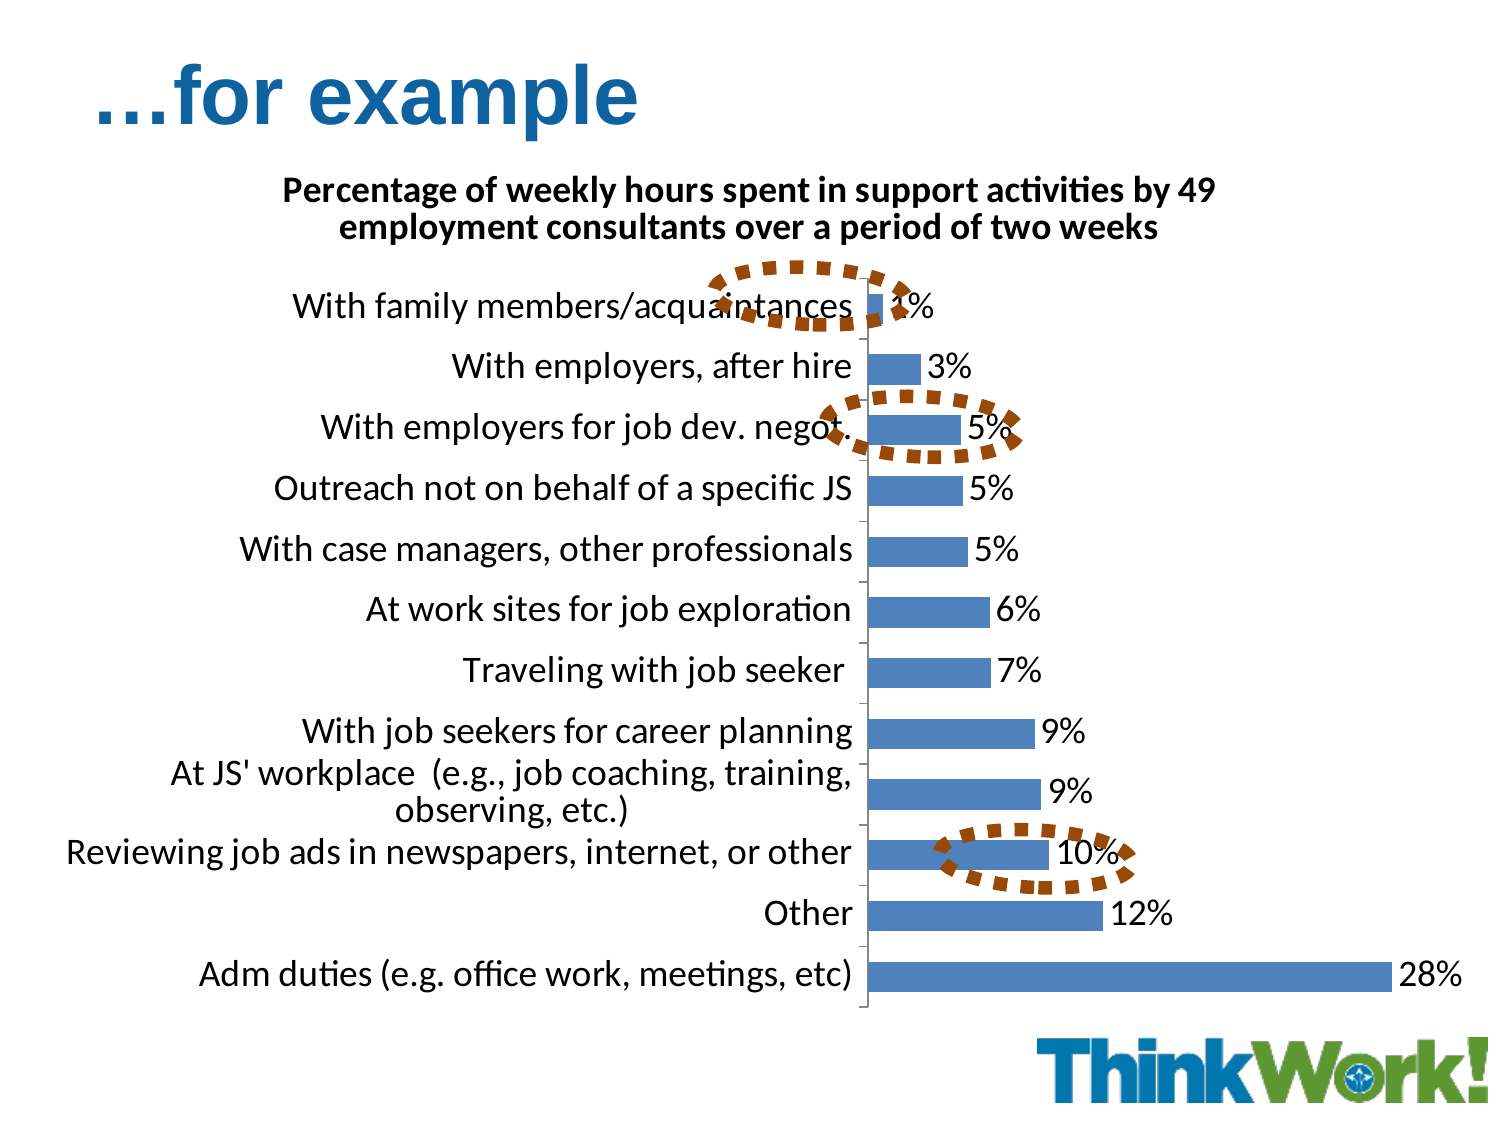

# …for example

### Chart: Percentage of weekly hours spent in support activities by 49 employment consultants over a period of two weeks

| Category |  |
|---|---|
| Adm duties (e.g. office work, meetings, etc) | 0.278362513258072 |
| Other | 0.124987484921755 |
| Reviewing job ads in newspapers, internet, or other | 0.096392979607278 |
| At JS' workplace  (e.g., job coaching, training, observing, etc.) | 0.0922077679090014 |
| With job seekers for career planning | 0.0885392238310465 |
| Traveling with job seeker  | 0.0652731840249109 |
| At work sites for job exploration | 0.0647280765911571 |
| With case managers, other professionals | 0.0532926309213826 |
| Outreach not on behalf of a specific JS | 0.0504984040236566 |
| With employers for job dev. negot. | 0.0495120695157585 |
| With employers, after hire | 0.0281514352659112 |
| With family members/acquaintances | 0.00805423013006947 |